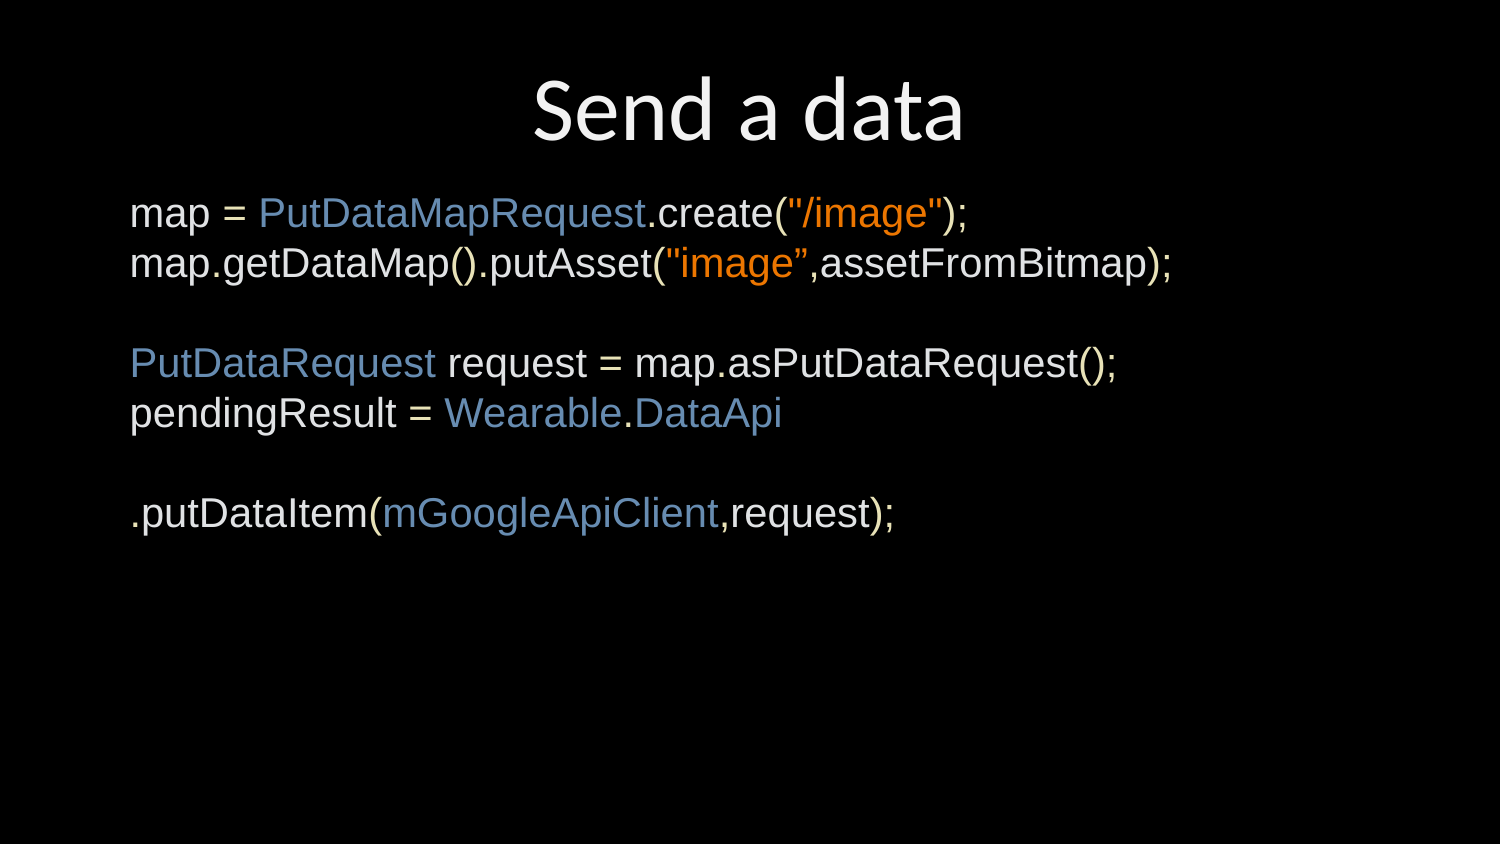

# Send a data
map = PutDataMapRequest.create("/image");
map.getDataMap().putAsset("image”,assetFromBitmap);
PutDataRequest request = map.asPutDataRequest();
pendingResult = Wearable.DataApi
				.putDataItem(mGoogleApiClient,request);